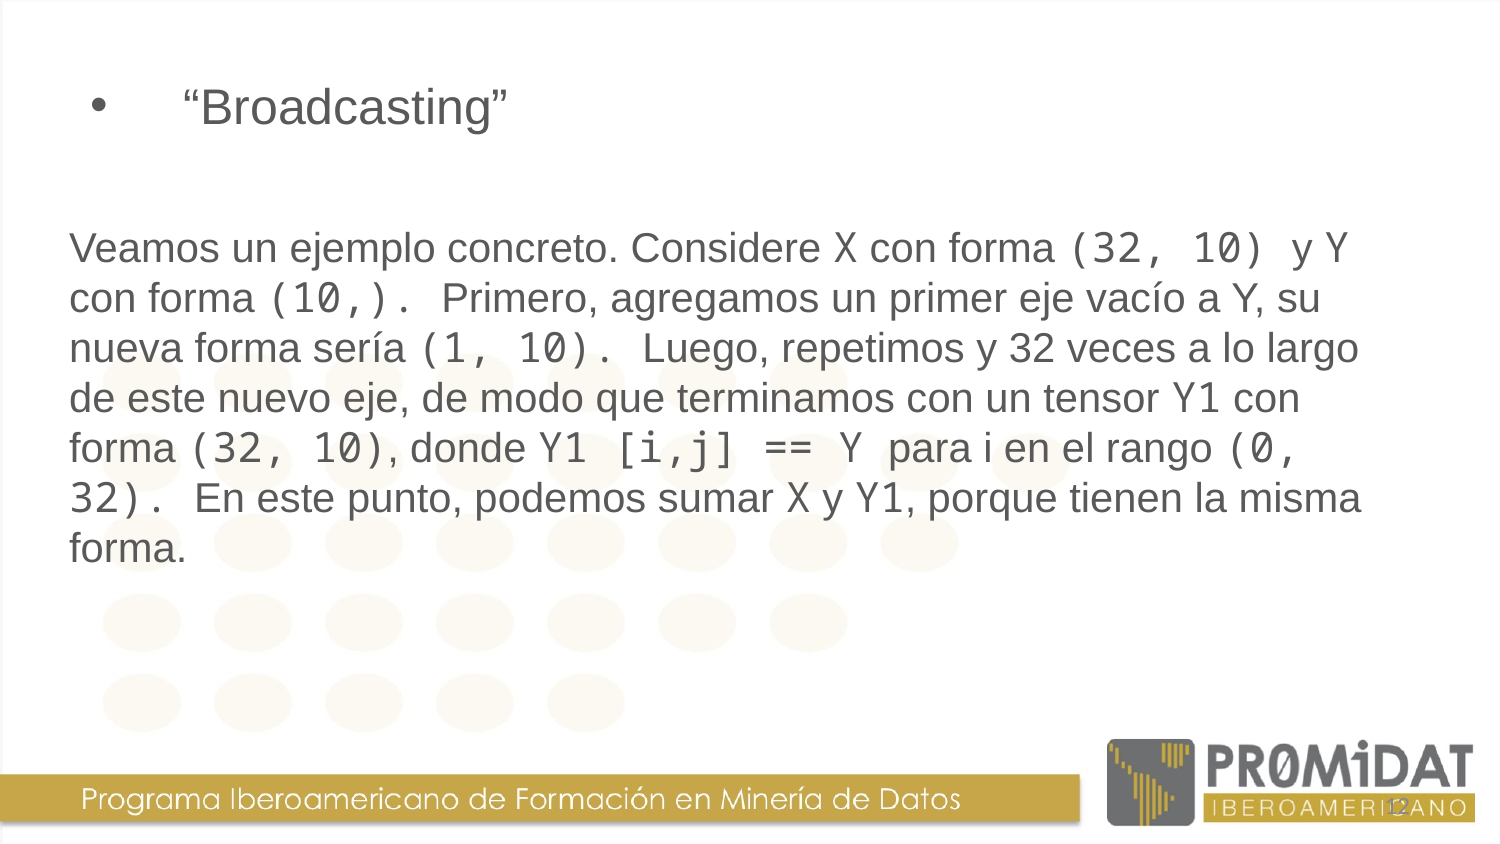

# “Broadcasting”

Veamos un ejemplo concreto. Considere X con forma (32, 10) y Y con forma (10,). Primero, agregamos un primer eje vacío a Y, su nueva forma sería (1, 10). Luego, repetimos y 32 veces a lo largo de este nuevo eje, de modo que terminamos con un tensor Y1 con forma (32, 10), donde Y1 [i,j] == Y para i en el rango (0, 32). En este punto, podemos sumar X y Y1, porque tienen la misma forma.

12